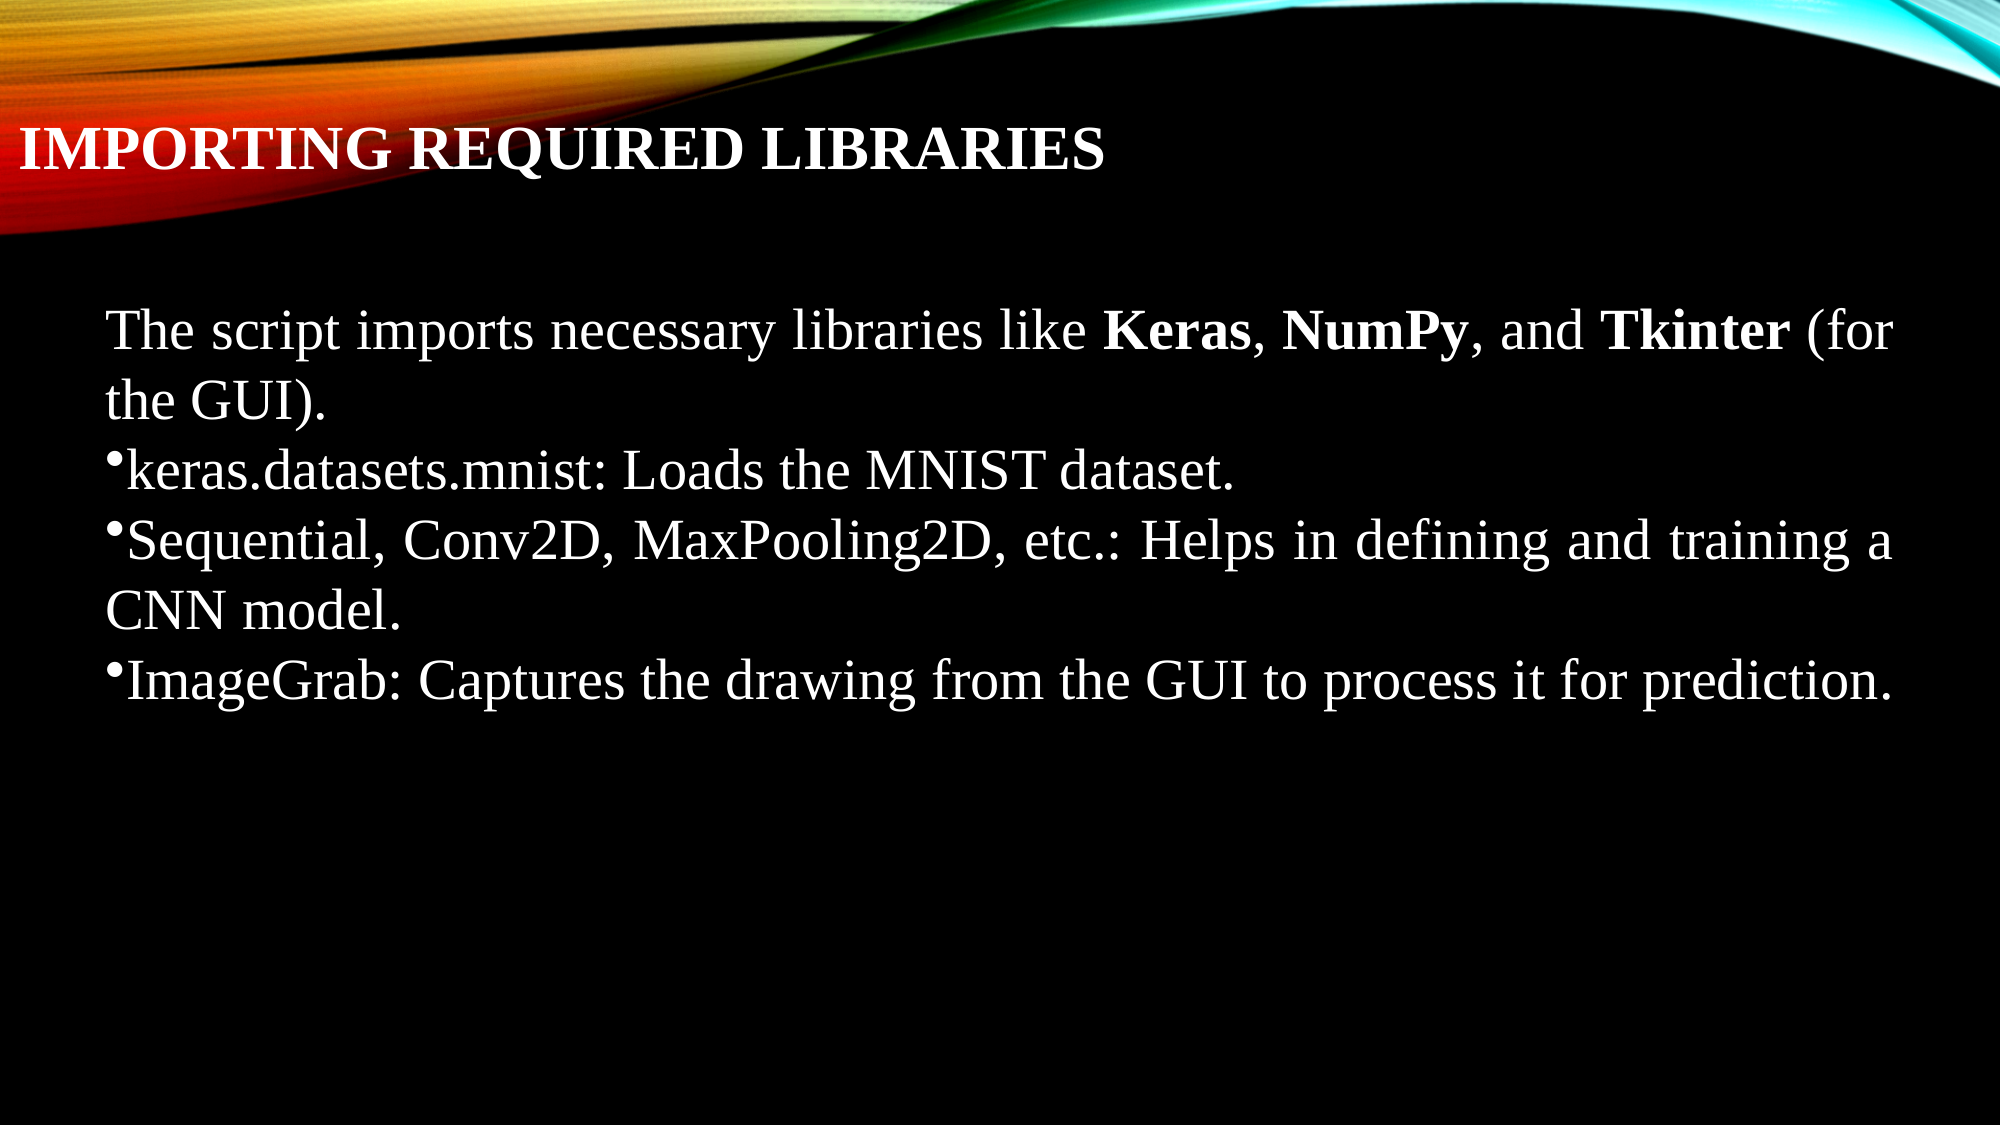

# Importing Required Libraries
The script imports necessary libraries like Keras, NumPy, and Tkinter (for the GUI).
keras.datasets.mnist: Loads the MNIST dataset.
Sequential, Conv2D, MaxPooling2D, etc.: Helps in defining and training a CNN model.
ImageGrab: Captures the drawing from the GUI to process it for prediction.